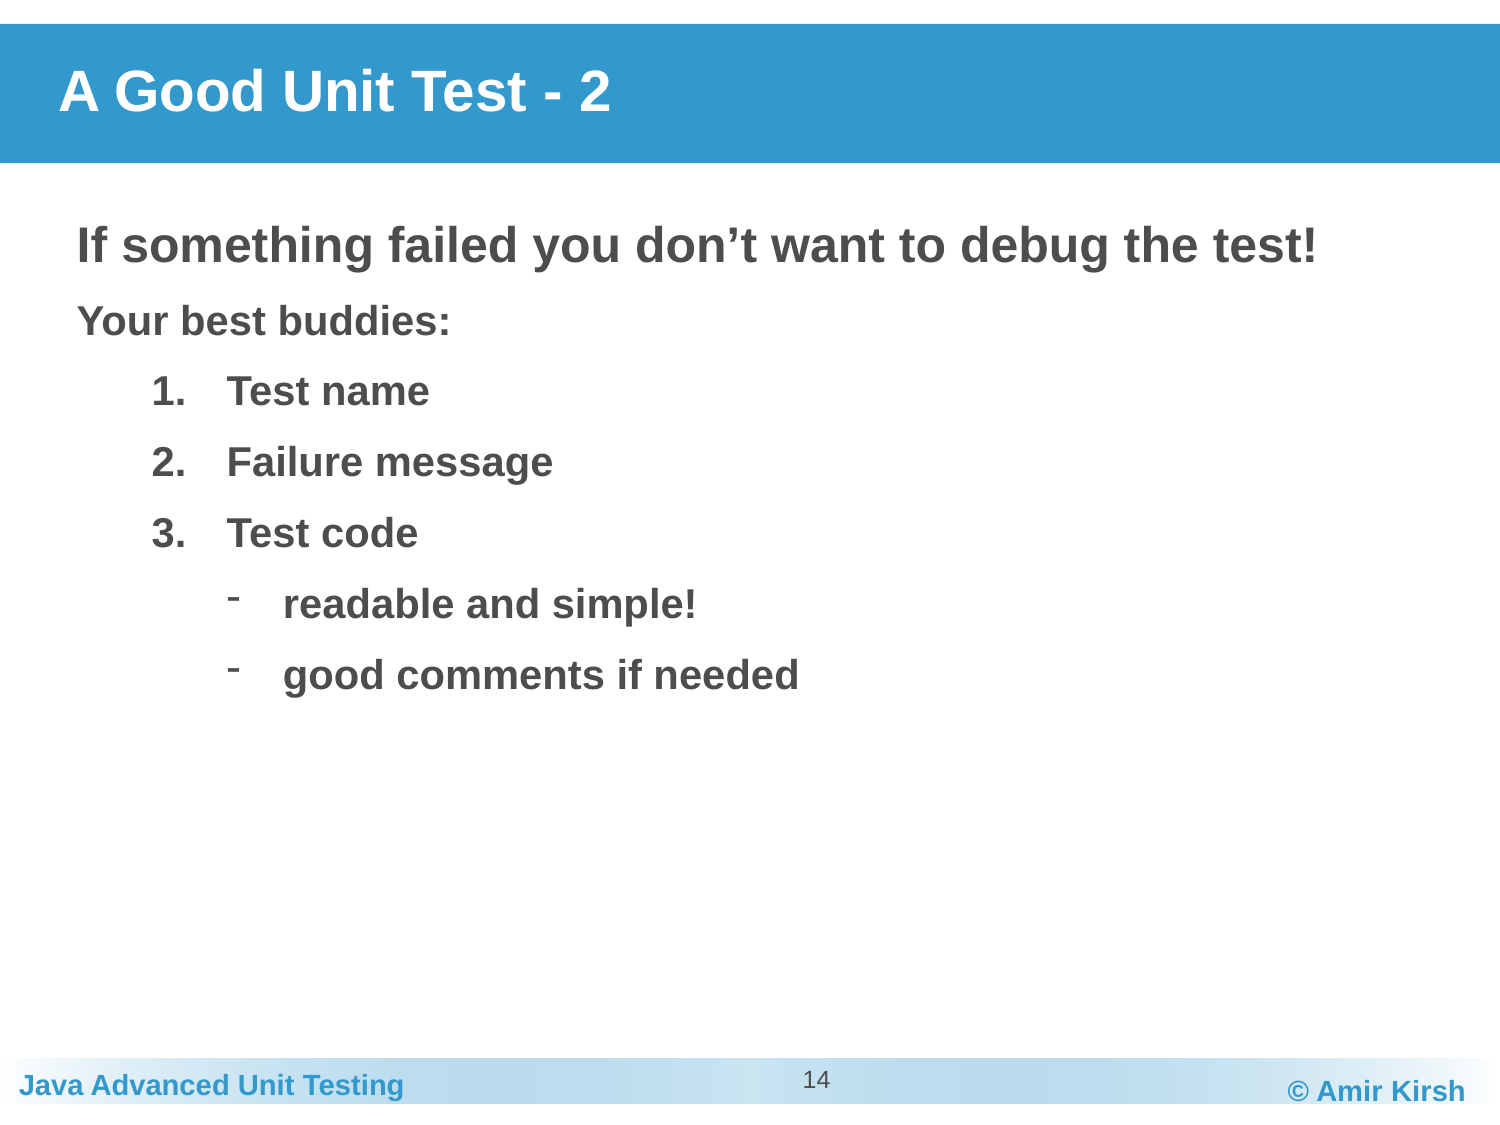

# A Good Unit Test - 2
If something failed you don’t want to debug the test!
Your best buddies:
Test name
Failure message
Test code
readable and simple!
good comments if needed
14